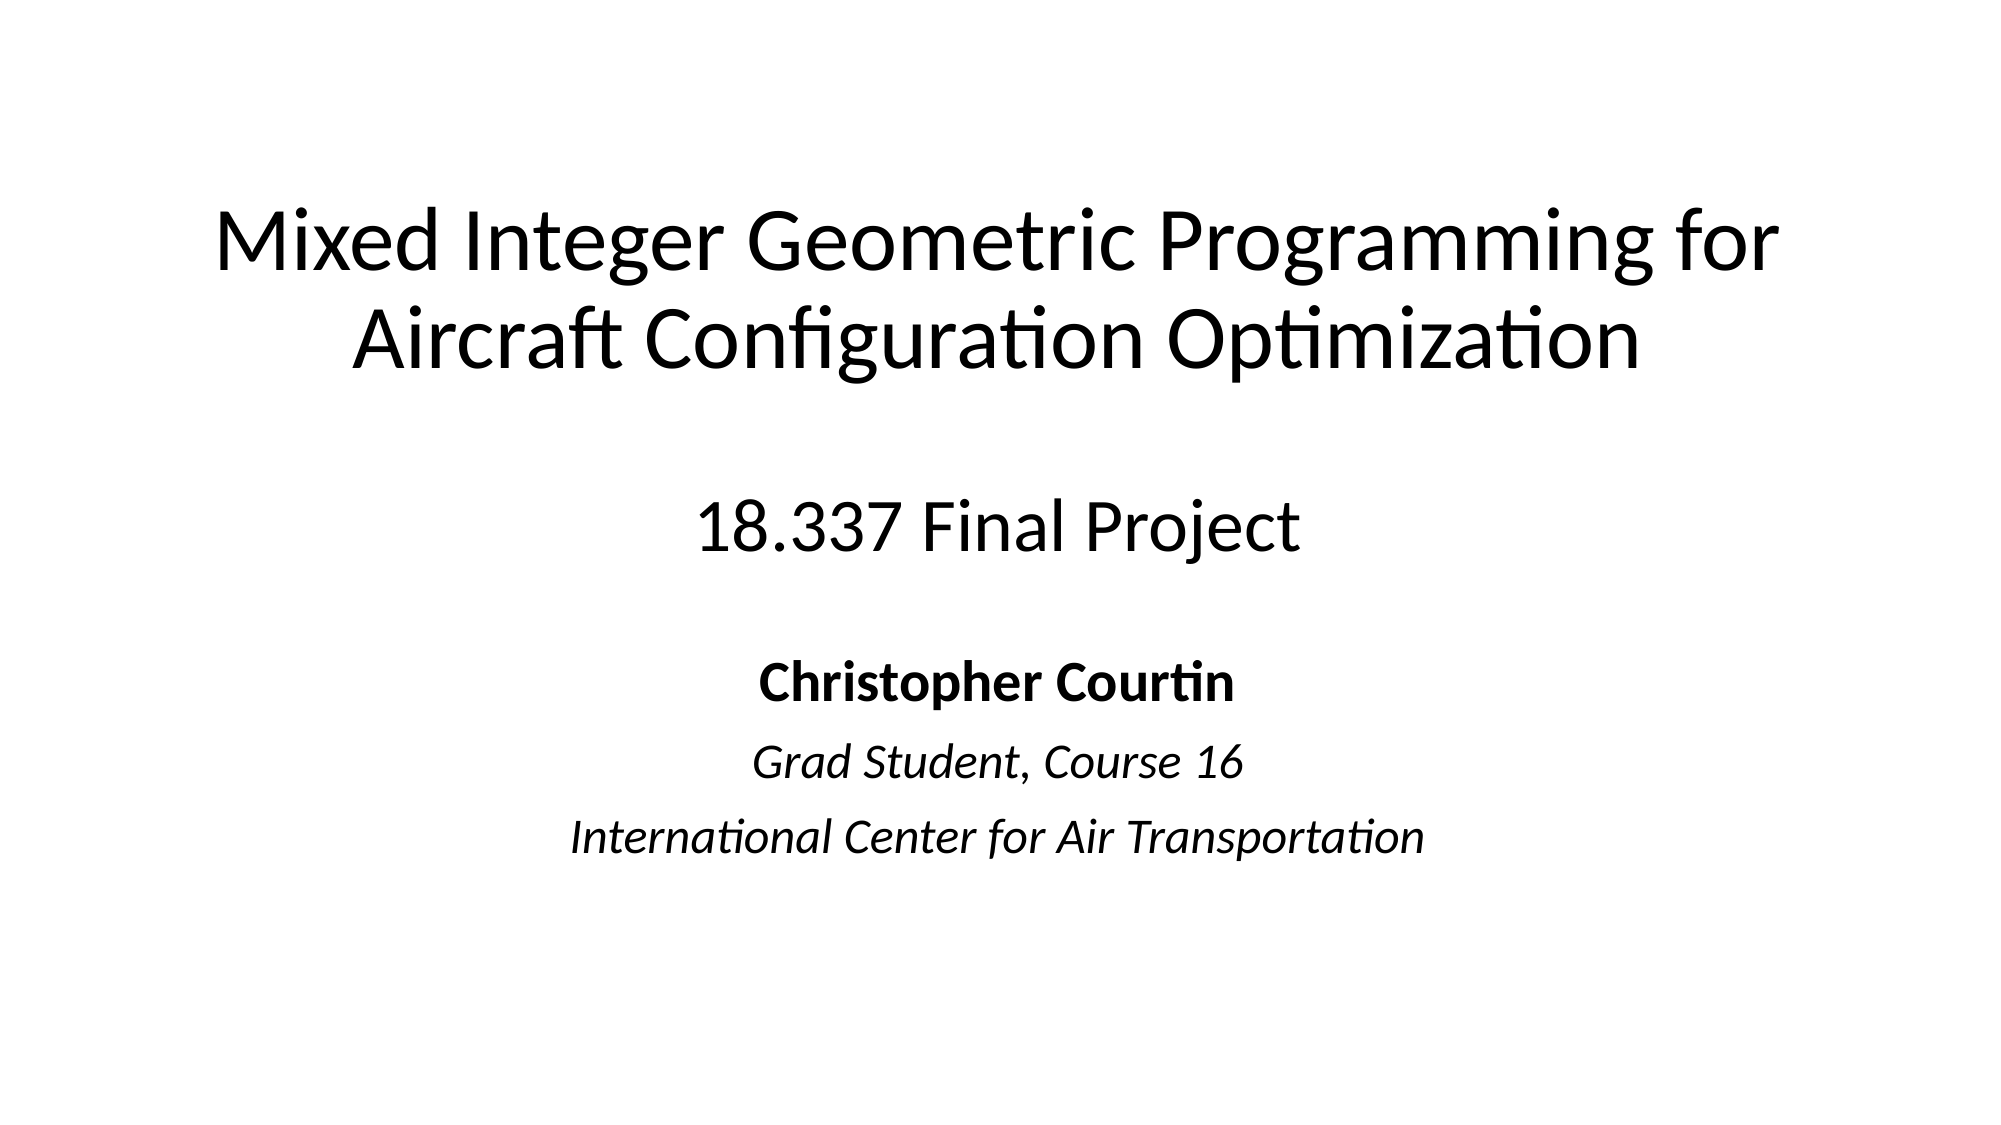

# Mixed Integer Geometric Programming for Aircraft Configuration Optimization 18.337 Final Project
Christopher Courtin
Grad Student, Course 16
International Center for Air Transportation